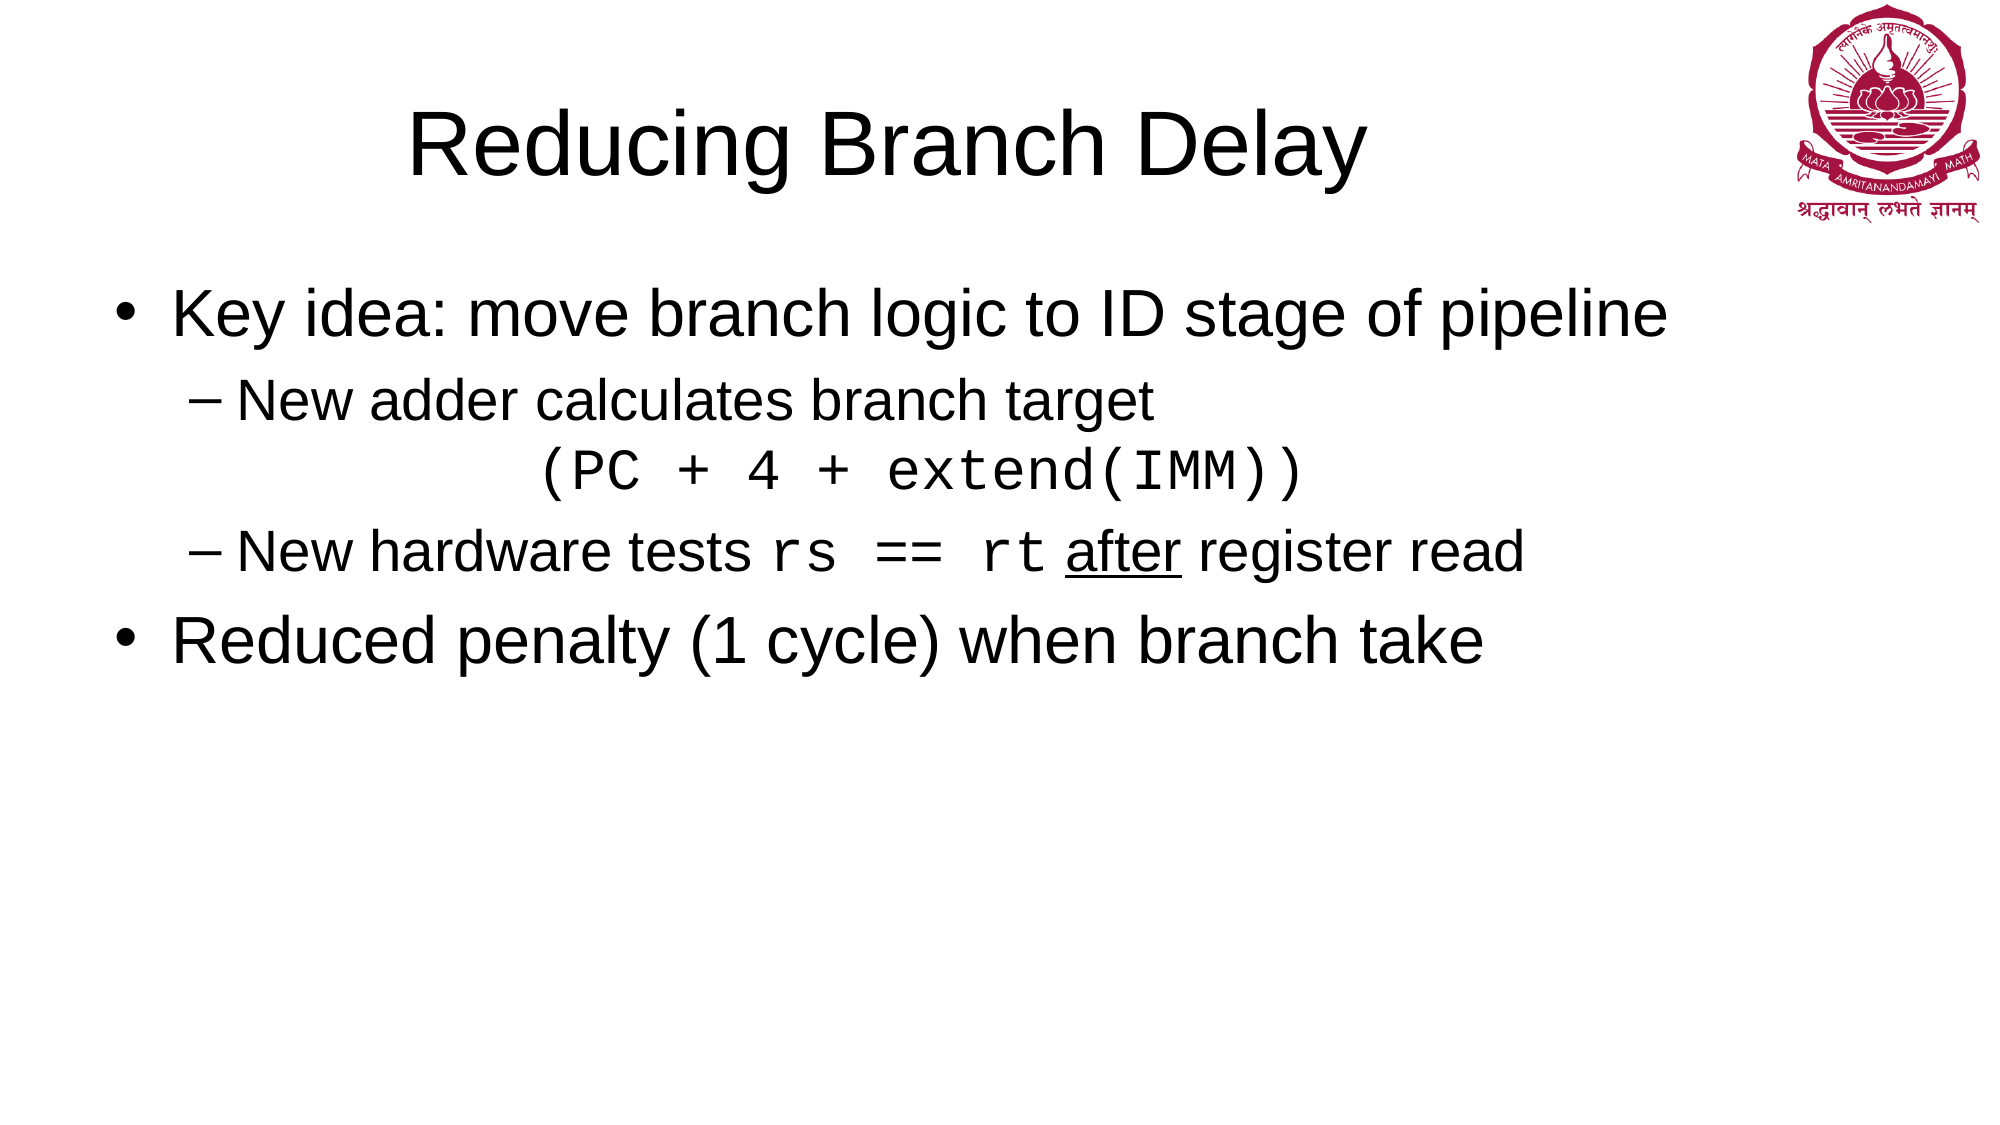

# Reducing Branch Delay
Key idea: move branch logic to ID stage of pipeline
New adder calculates branch target
		(PC + 4 + extend(IMM))
New hardware tests rs == rt after register read
Reduced penalty (1 cycle) when branch take